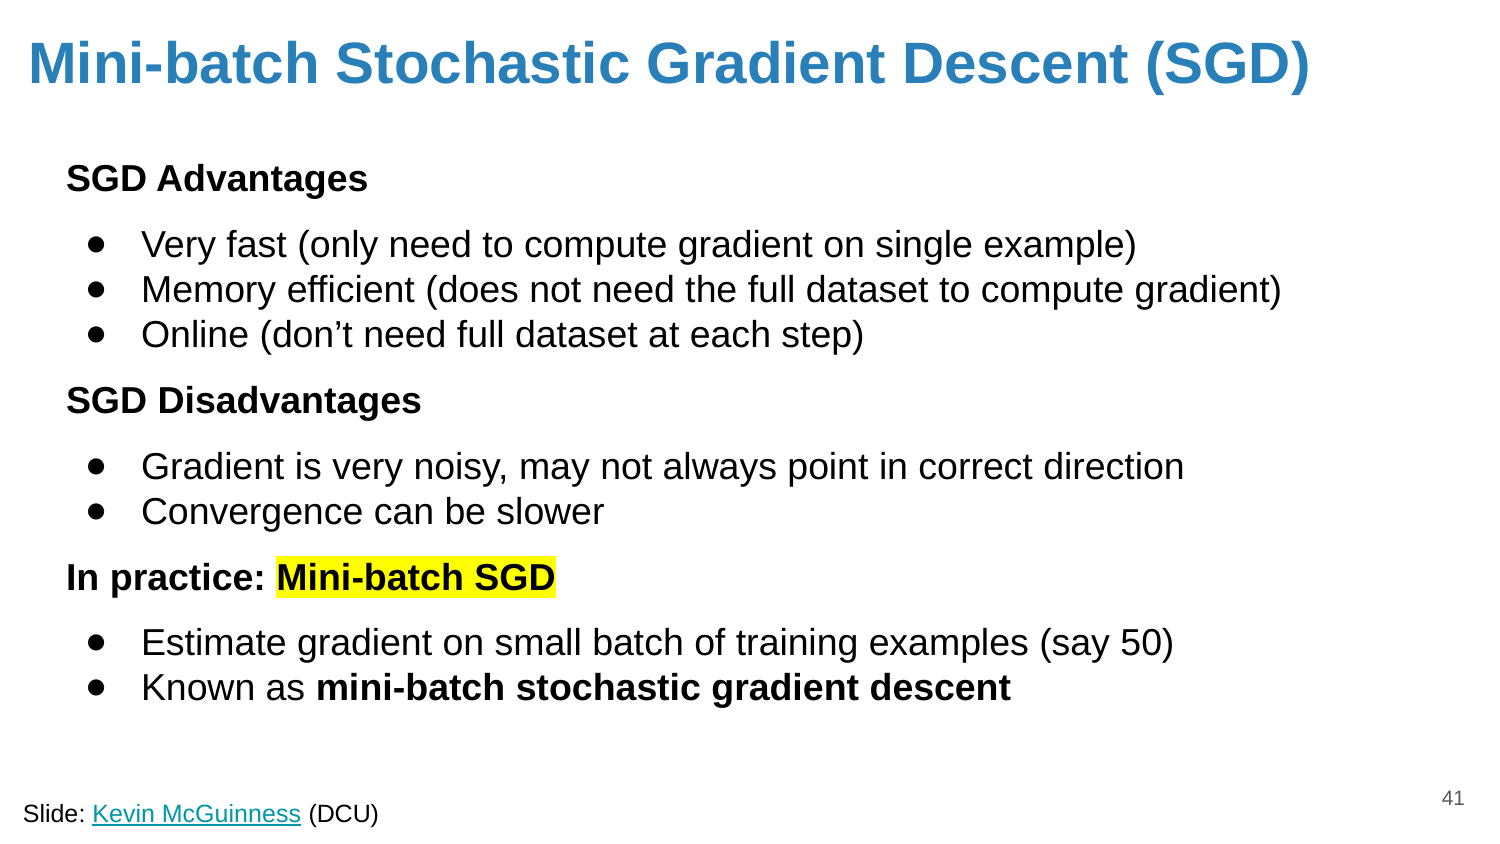

# Mini-batch Stochastic Gradient Descent (SGD)
SGD Advantages
Very fast (only need to compute gradient on single example)
Memory efficient (does not need the full dataset to compute gradient)
Online (don’t need full dataset at each step)
SGD Disadvantages
Gradient is very noisy, may not always point in correct direction
Convergence can be slower
In practice: Mini-batch SGD
Estimate gradient on small batch of training examples (say 50)
Known as mini-batch stochastic gradient descent

41
Slide: Kevin McGuinness (DCU)